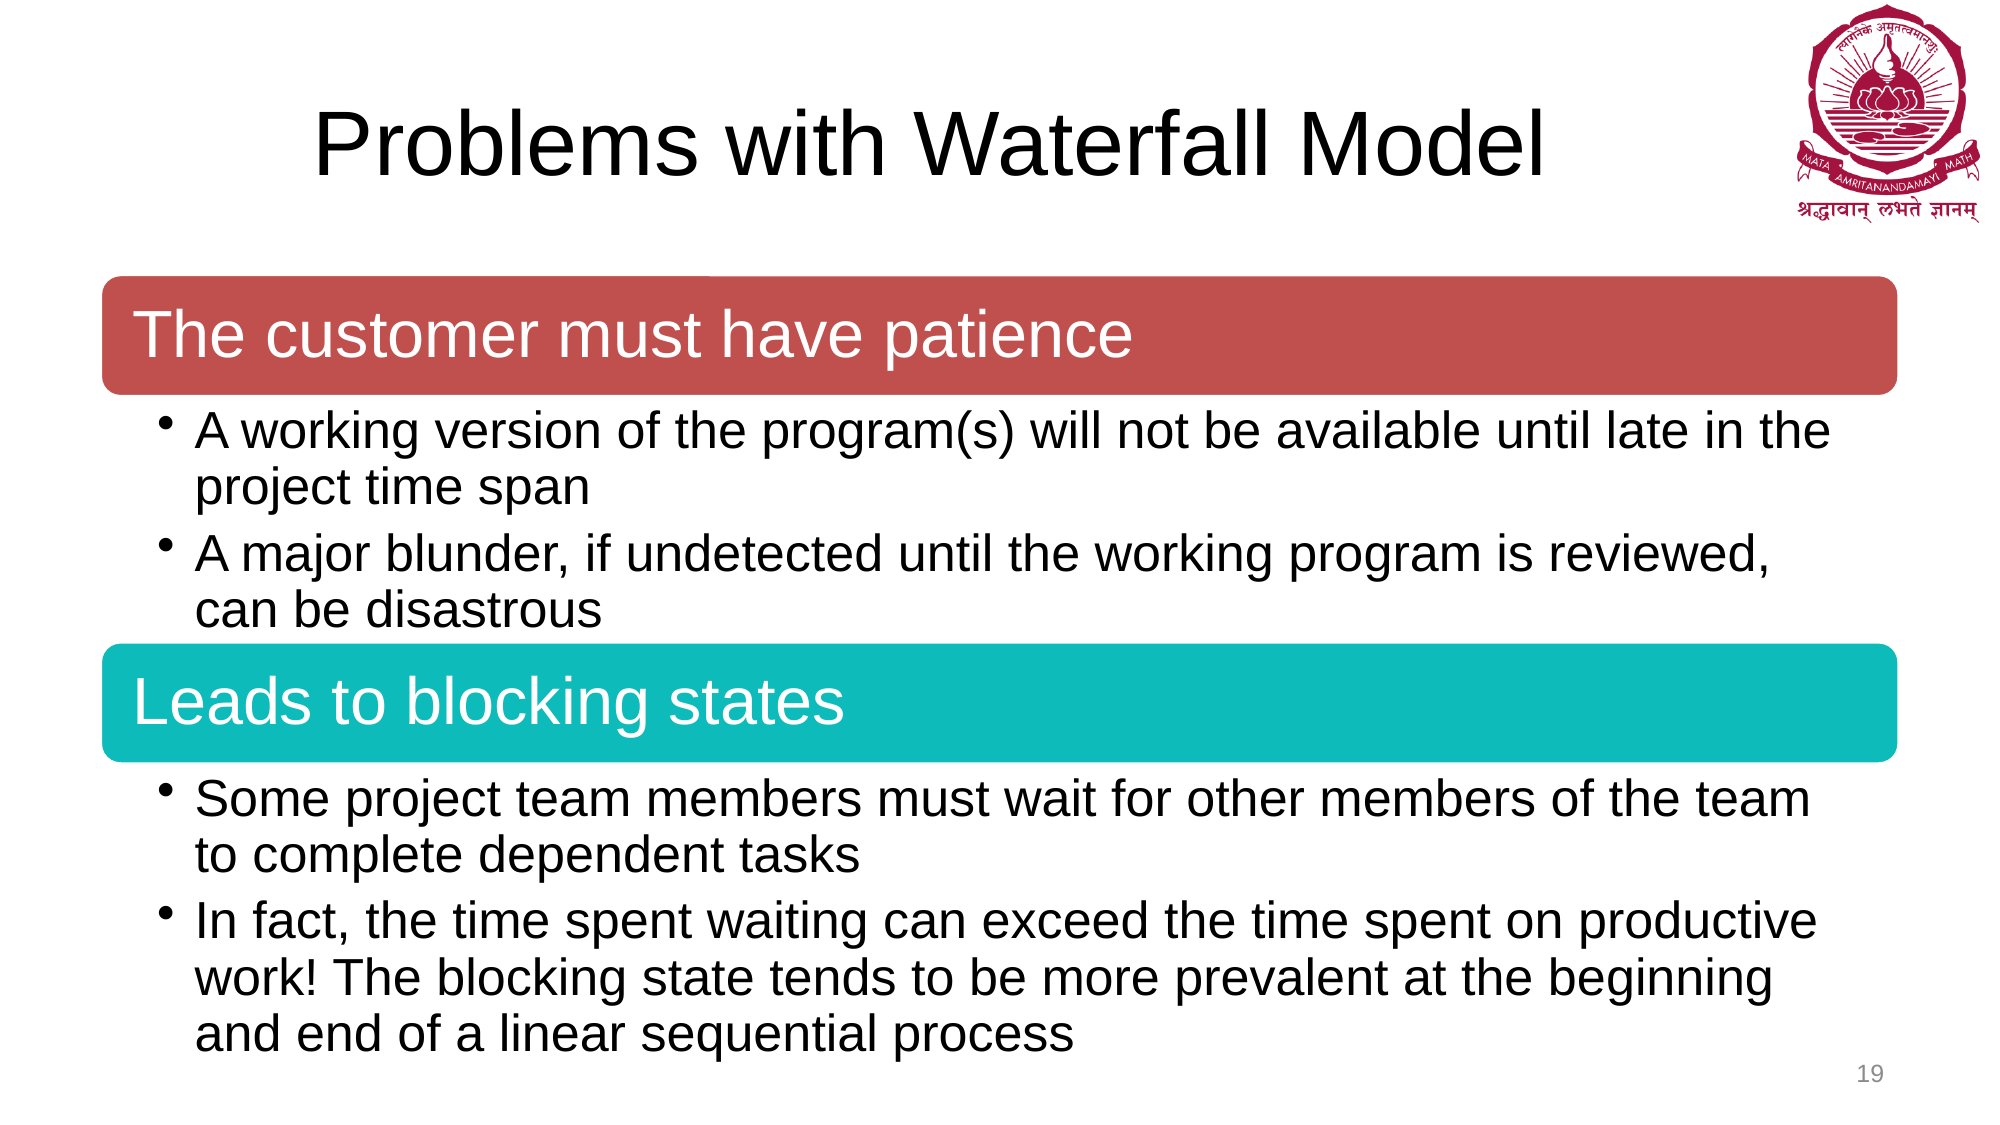

# Problems with Waterfall Model
The customer must have patience
A working version of the program(s) will not be available until late in the project time span
A major blunder, if undetected until the working program is reviewed, can be disastrous
Leads to blocking states
Some project team members must wait for other members of the team to complete dependent tasks
In fact, the time spent waiting can exceed the time spent on productive work! The blocking state tends to be more prevalent at the beginning and end of a linear sequential process
19